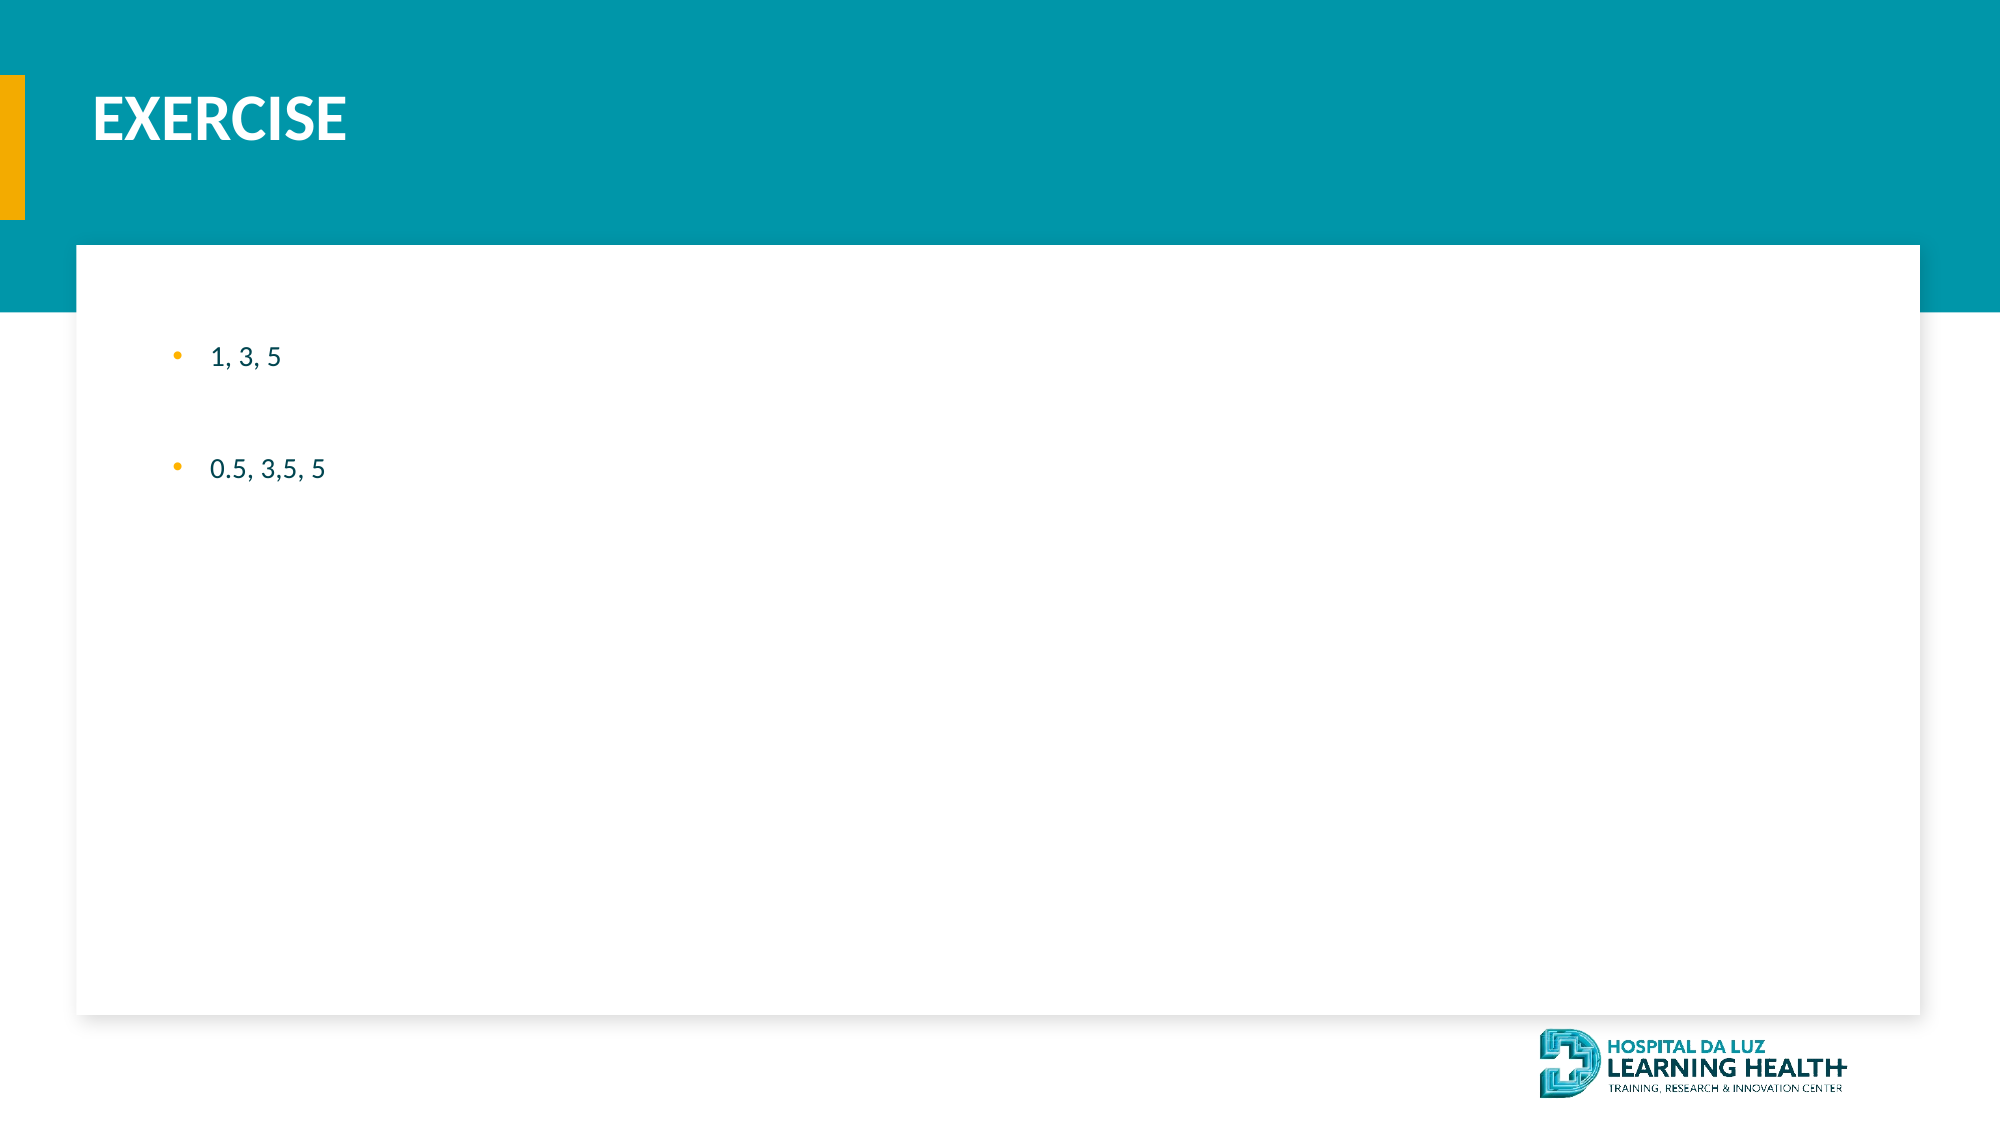

EXERCISE
#
1, 3, 5

0.5, 3,5, 5